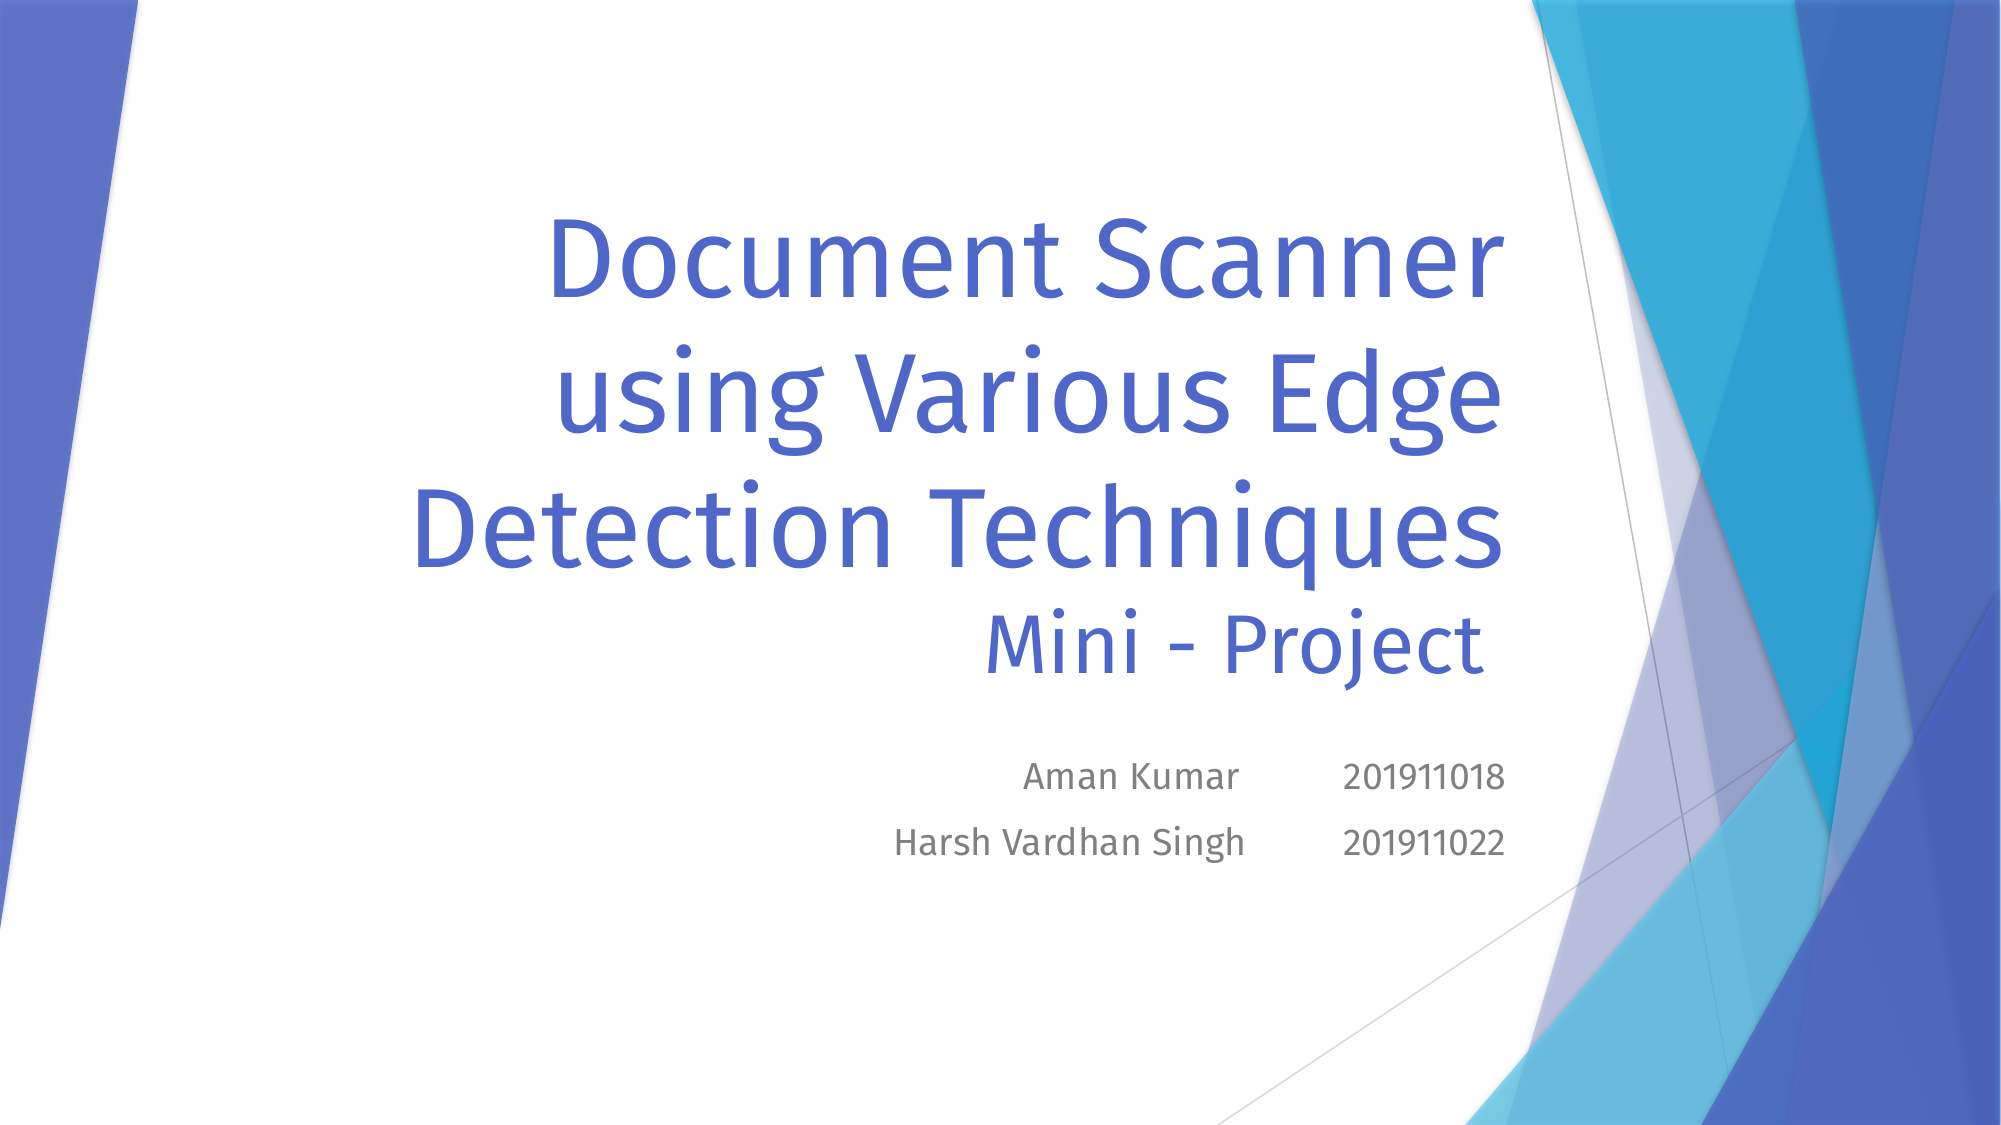

# Document Scanner using Various Edge Detection Techniques Mini - Project
Aman Kumar	  201911018
Harsh Vardhan Singh	201911022